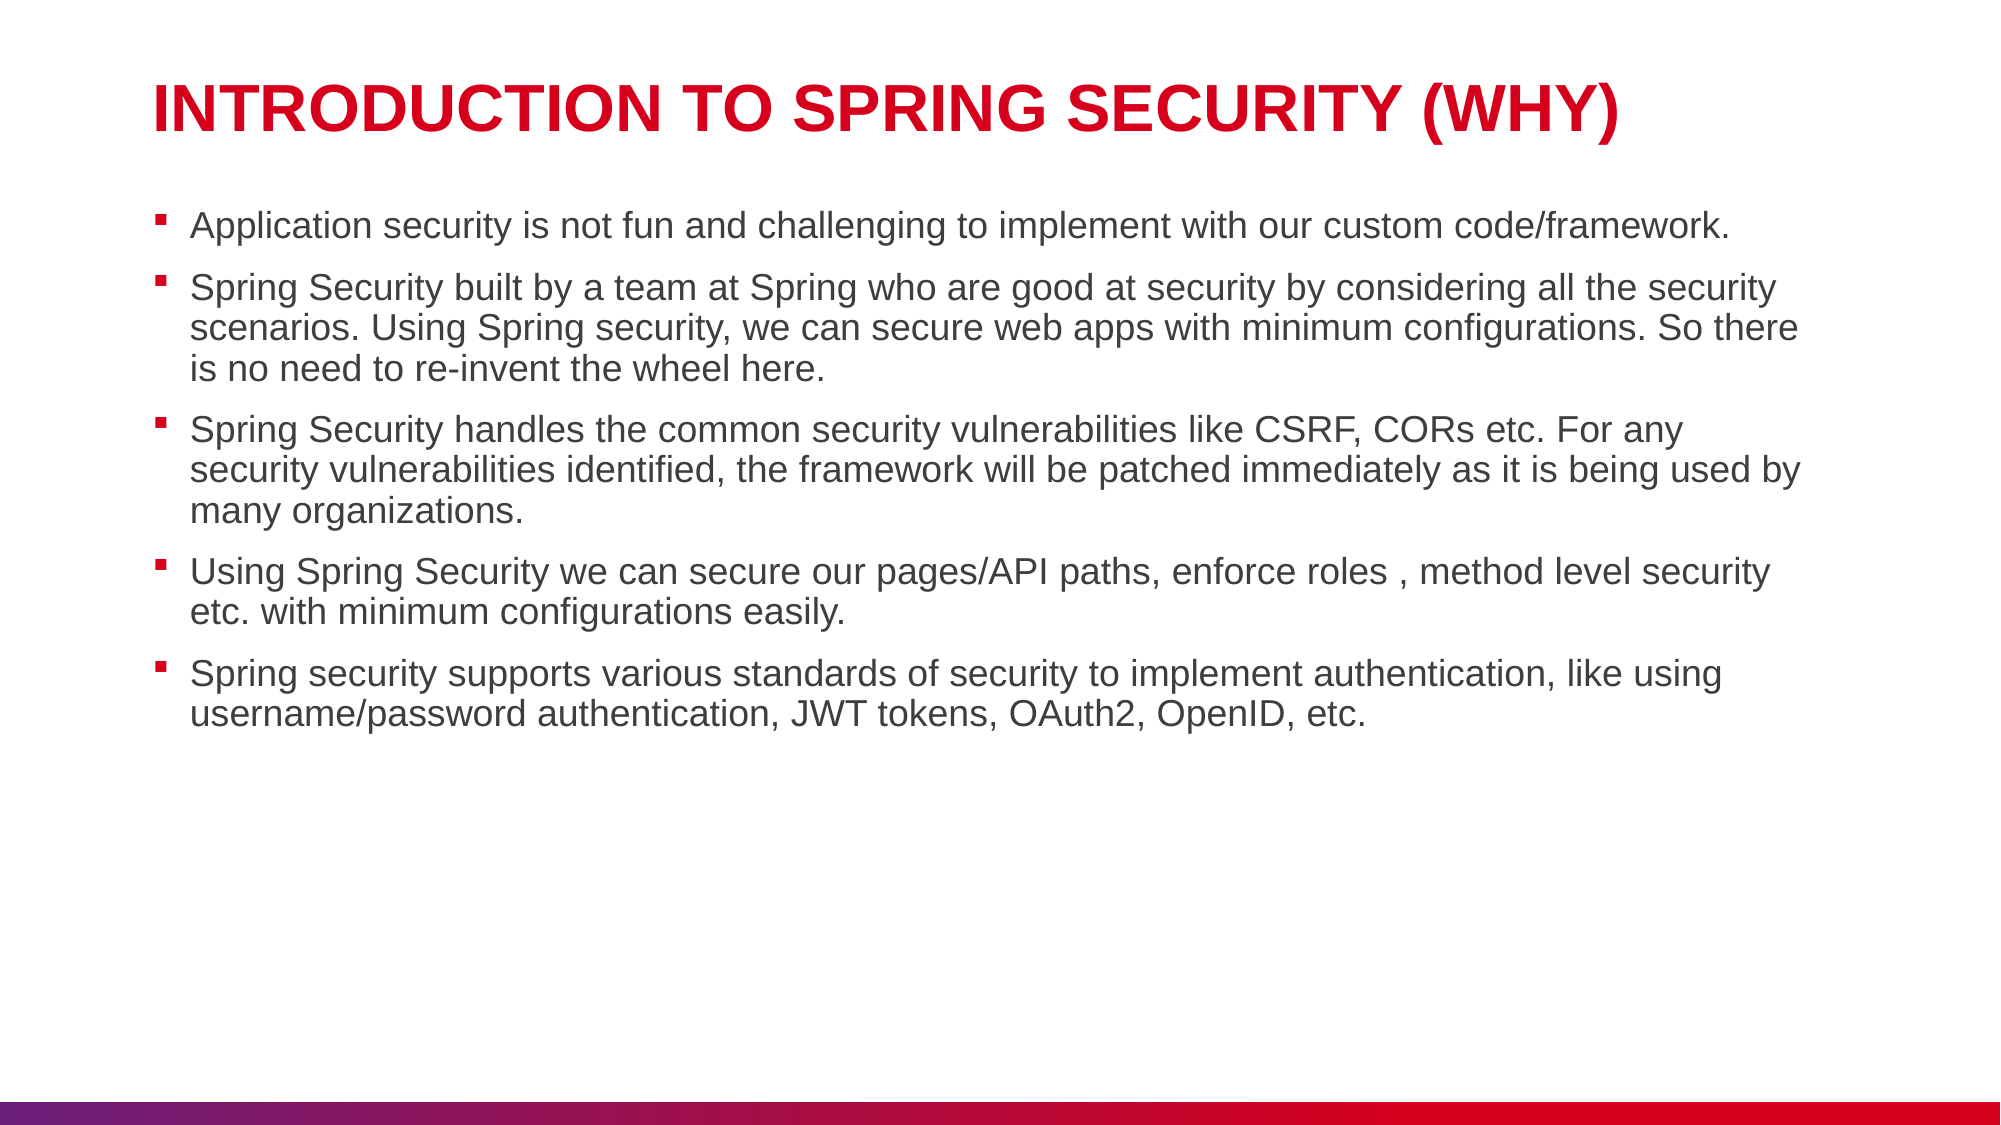

# INTRODUCTION TO SPRING SECURITY (WHY)
Application security is not fun and challenging to implement with our custom code/framework.
Spring Security built by a team at Spring who are good at security by considering all the security scenarios. Using Spring security, we can secure web apps with minimum configurations. So there is no need to re-invent the wheel here.
Spring Security handles the common security vulnerabilities like CSRF, CORs etc. For any security vulnerabilities identified, the framework will be patched immediately as it is being used by many organizations.
Using Spring Security we can secure our pages/API paths, enforce roles , method level security etc. with minimum configurations easily.
Spring security supports various standards of security to implement authentication, like using username/password authentication, JWT tokens, OAuth2, OpenID, etc.